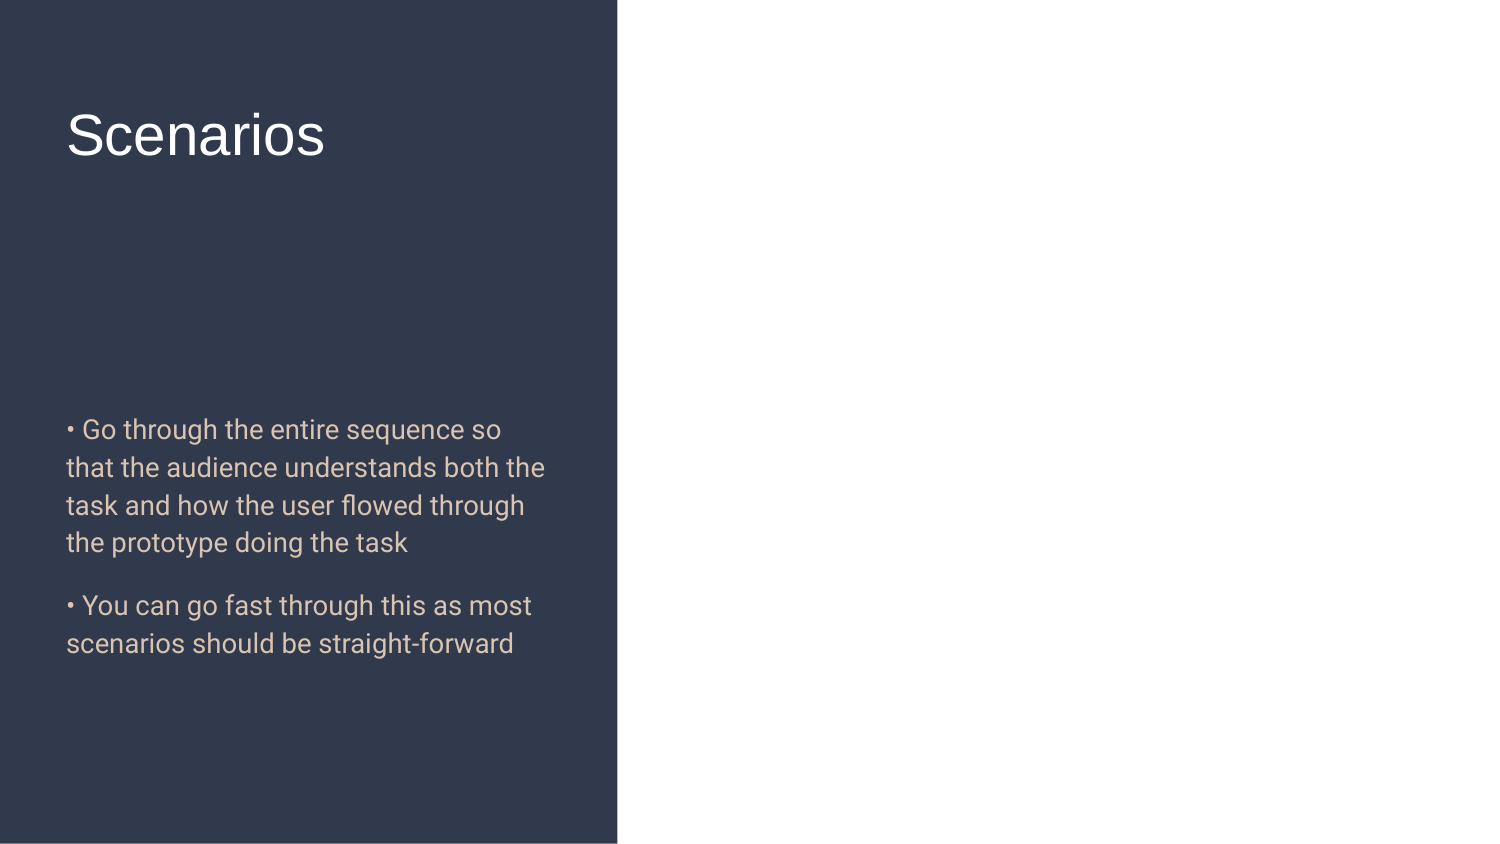

# Scenarios
• Go through the entire sequence so that the audience understands both the task and how the user flowed through the prototype doing the task
• You can go fast through this as most scenarios should be straight-forward